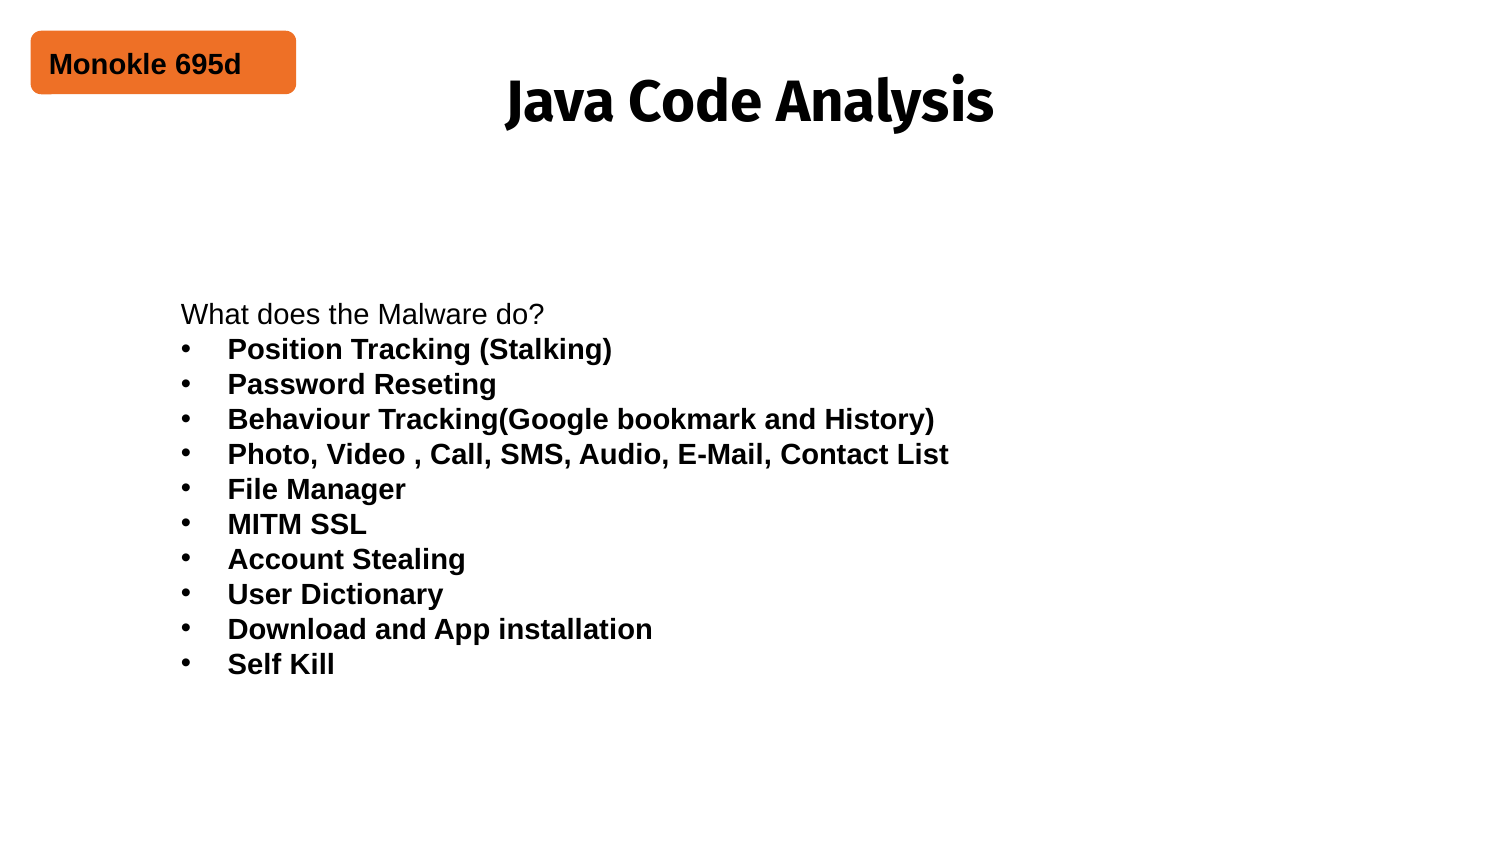

Monokle 695d
# Java Code Analysis
What does the Malware do?
Position Tracking (Stalking)
Password Reseting
Behaviour Tracking(Google bookmark and History)
Photo, Video , Call, SMS, Audio, E-Mail, Contact List
File Manager
MITM SSL
Account Stealing
User Dictionary
Download and App installation
Self Kill